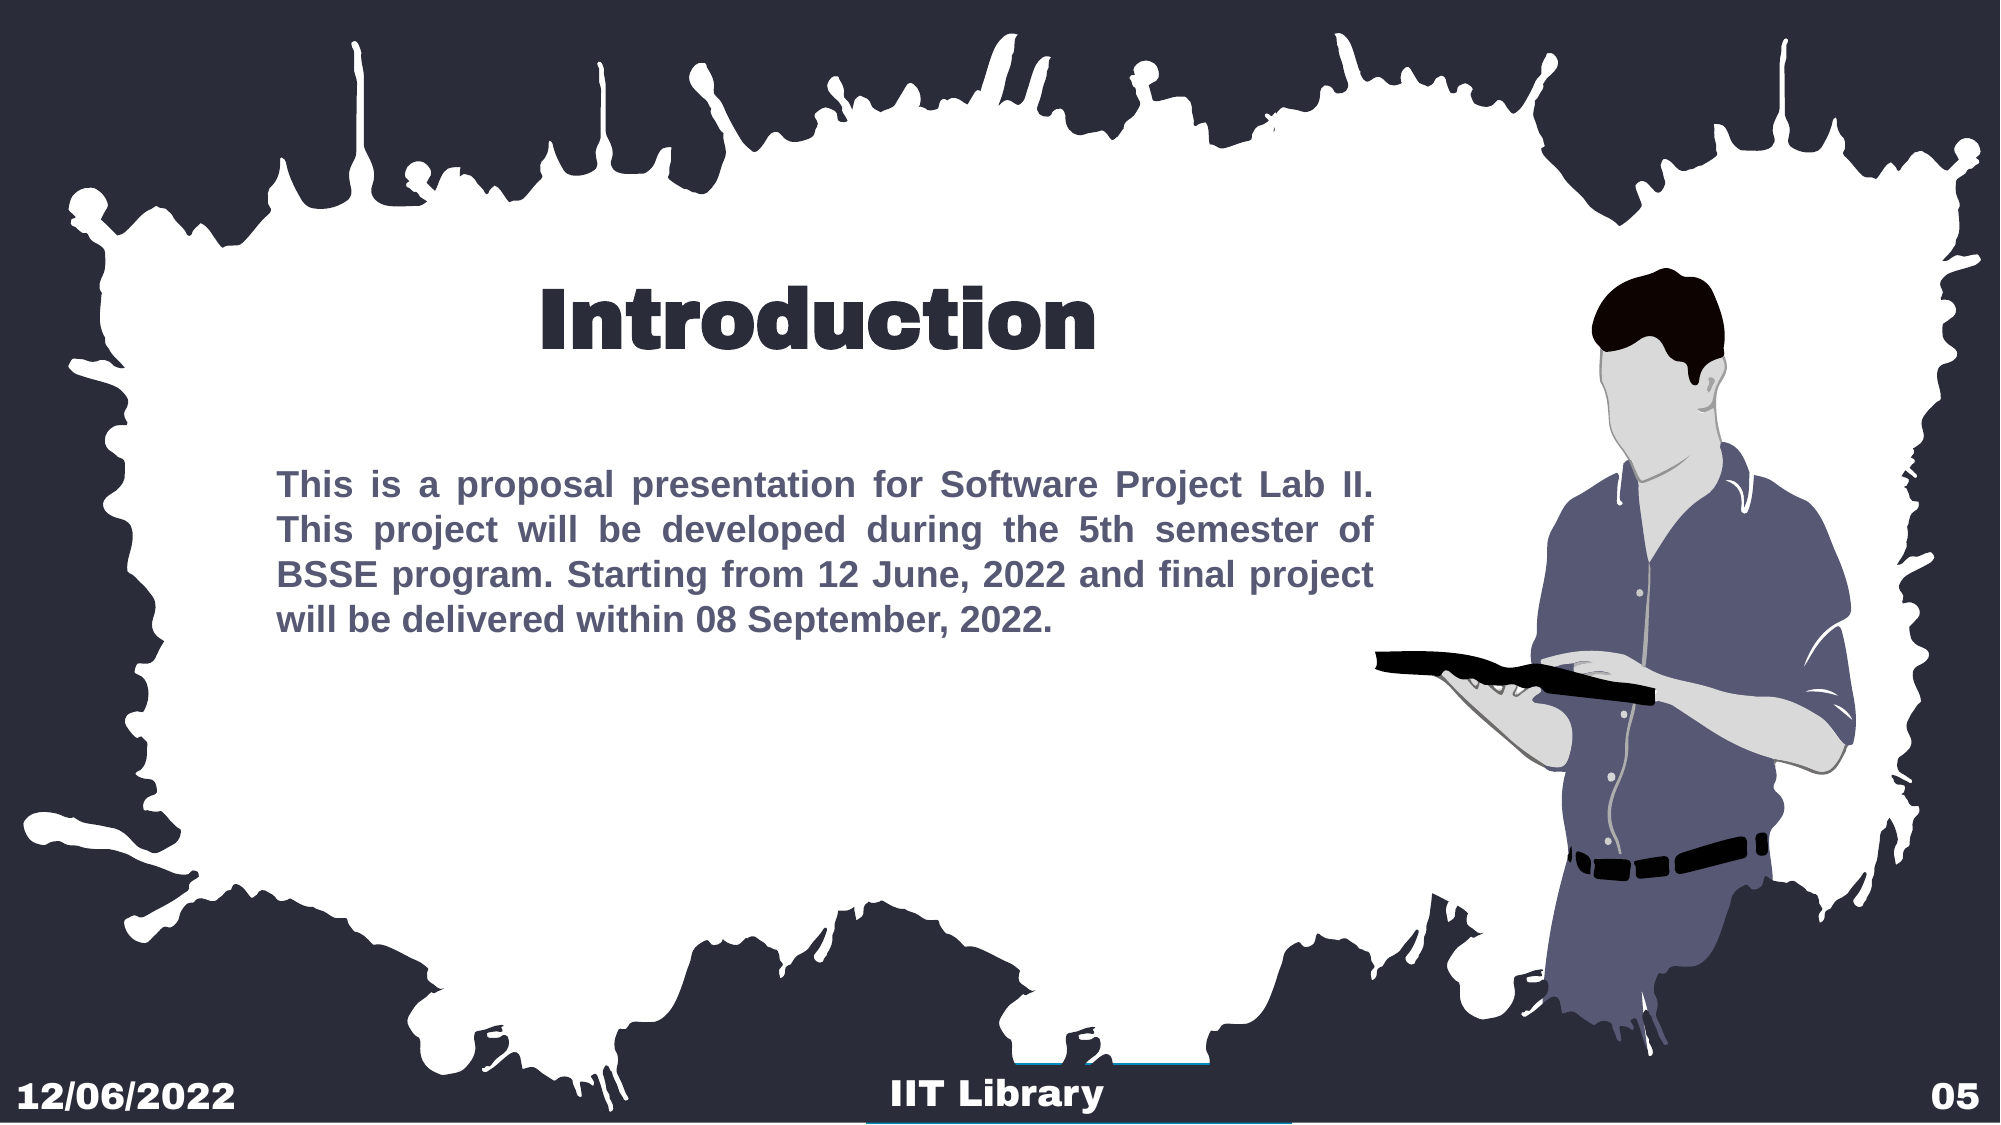

Introduction
This is a proposal presentation for Software Project Lab II. This project will be developed during the 5th semester of BSSE program. Starting from 12 June, 2022 and final project will be delivered within 08 September, 2022.
IIT Library
12/06/2022

05